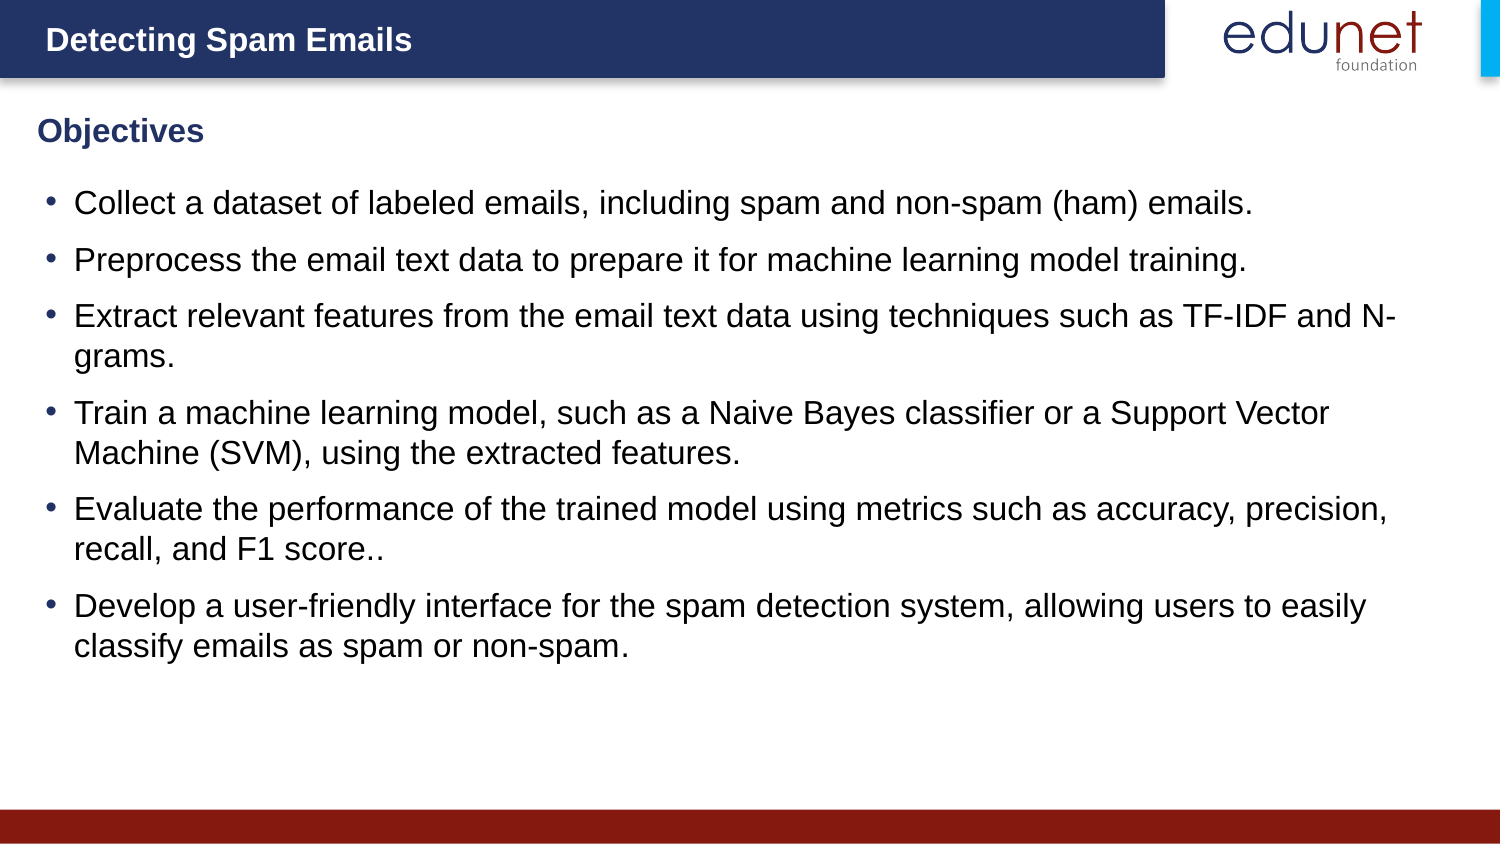

Objectives

Collect a dataset of labeled emails, including spam and non-spam (ham) emails.
Preprocess the email text data to prepare it for machine learning model training.
Extract relevant features from the email text data using techniques such as TF-IDF and N-grams.
Train a machine learning model, such as a Naive Bayes classifier or a Support Vector Machine (SVM), using the extracted features.
Evaluate the performance of the trained model using metrics such as accuracy, precision, recall, and F1 score..
Develop a user-friendly interface for the spam detection system, allowing users to easily classify emails as spam or non-spam.